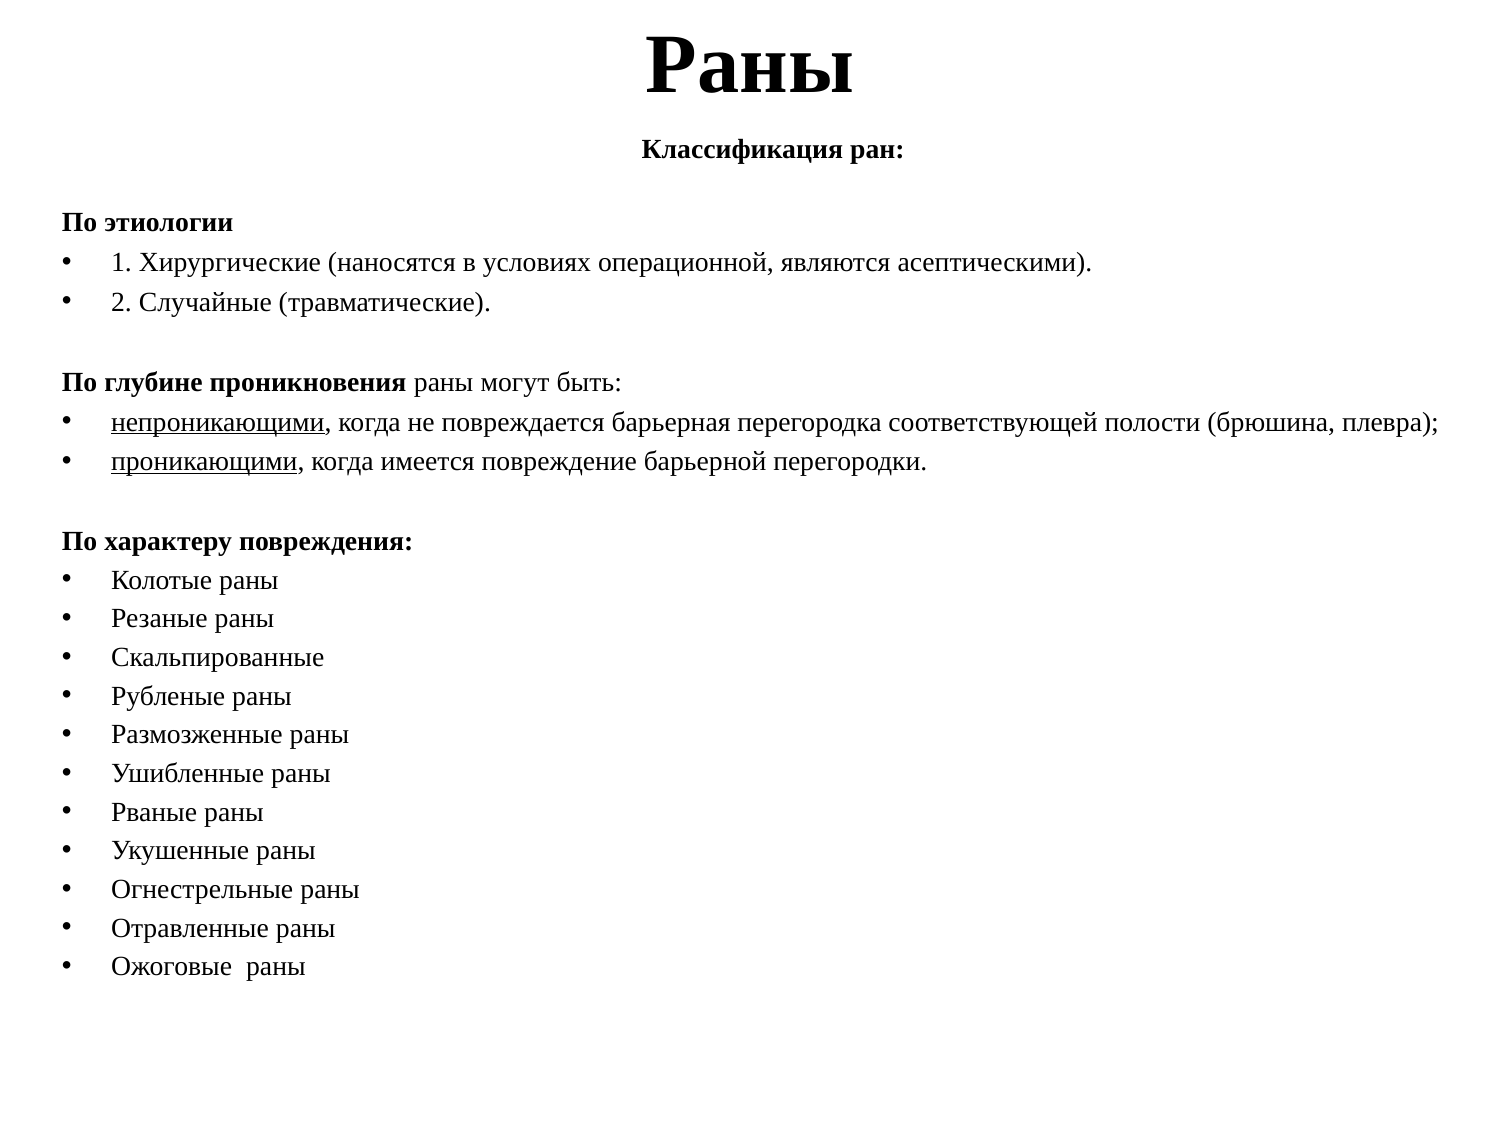

# Раны
Классификация ран:
По этиологии
1. Хирургические (наносятся в условиях операционной, являются асептическими).
2. Случайные (травматические).

По глубине проникновения раны могут быть:
непроникающими, когда не повреждается барьерная перегородка соответствующей полости (брюшина, плевра);
проникающими, когда имеется повреждение барьерной перегородки.

По характеру повреждения:
Колотые раны
Резаные раны
Скальпированные
Рубленые раны
Размозженные раны
Ушибленные раны
Рваные раны
Укушенные раны
Огнестрельные раны
Отравленные раны
Ожоговые  раны